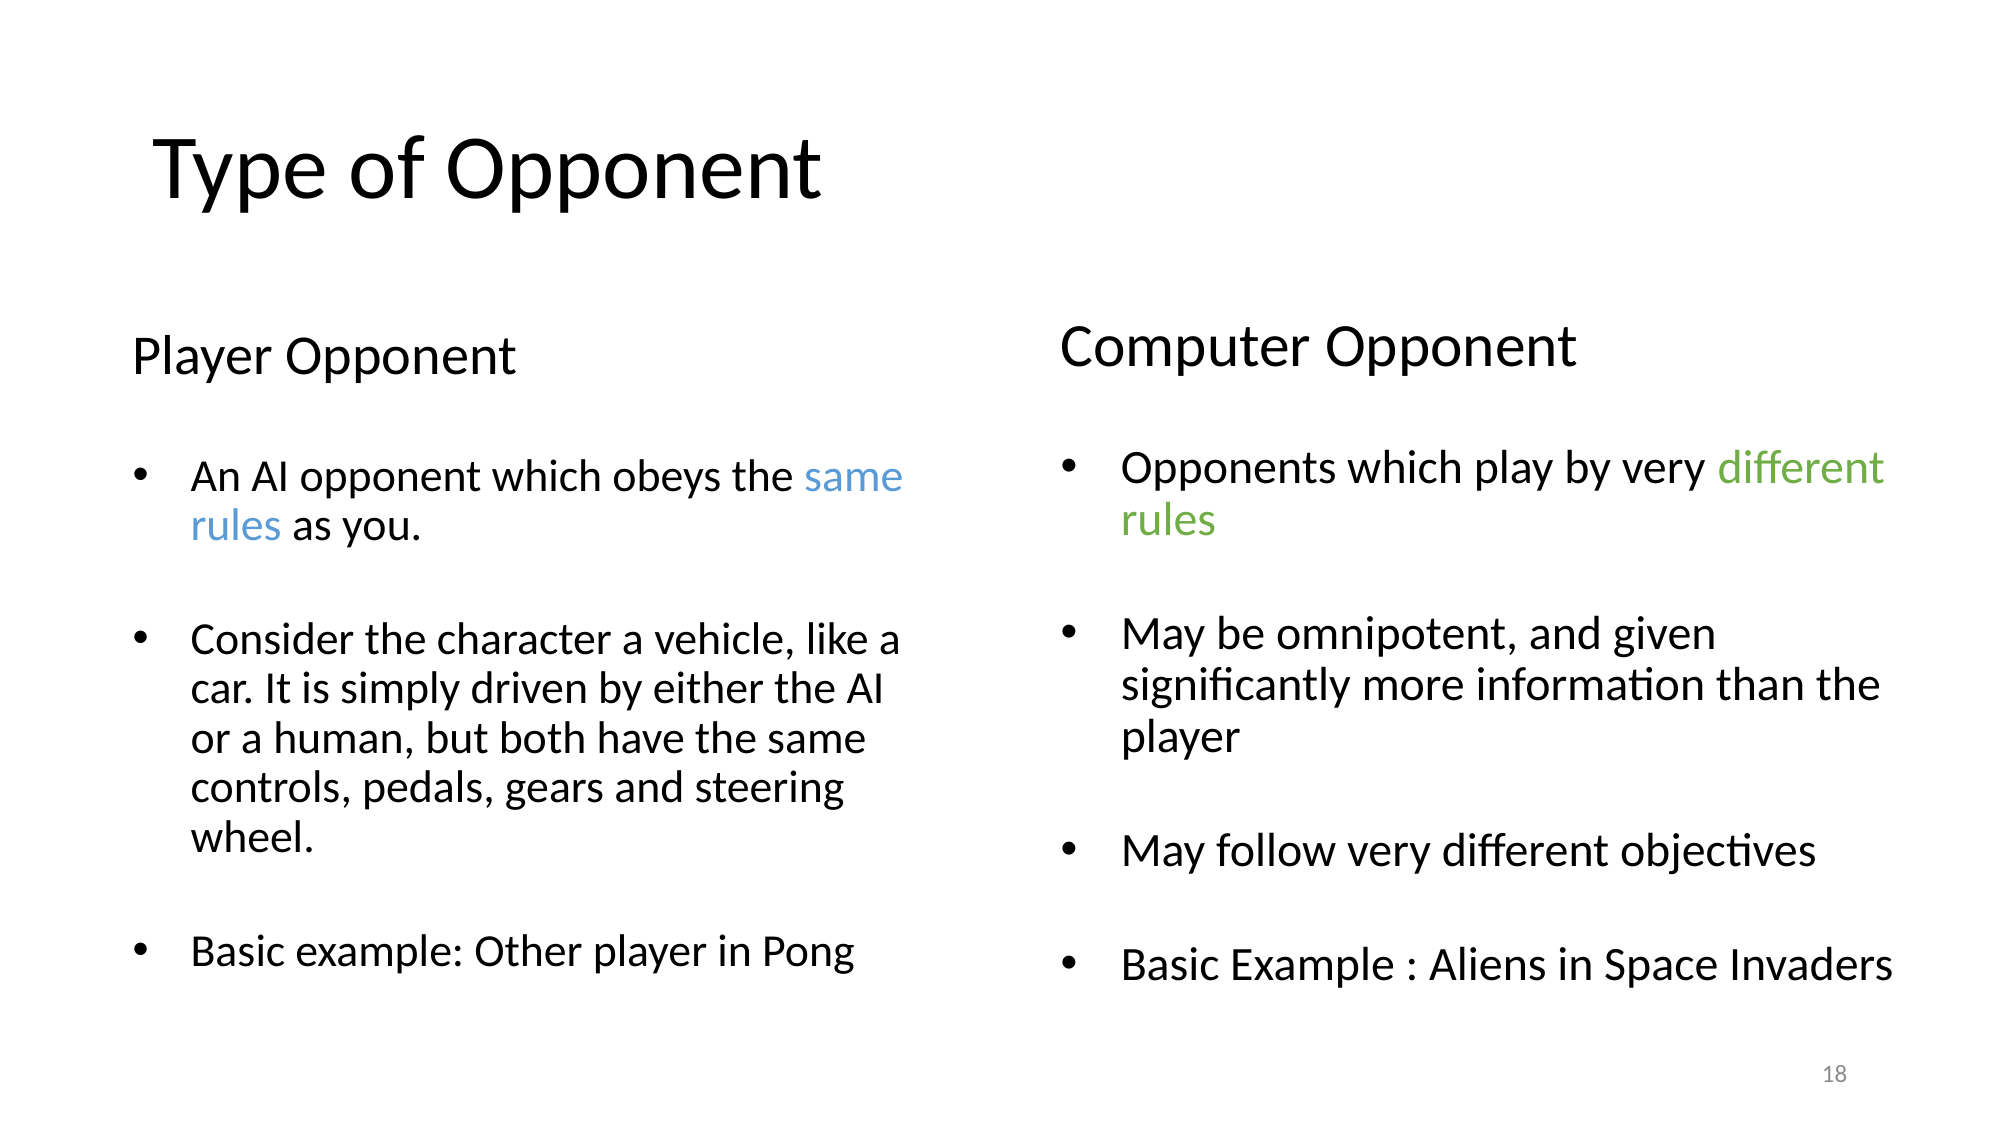

# Type of Opponent
Computer Opponent
Opponents which play by very different rules
May be omnipotent, and given significantly more information than the player
May follow very different objectives
Basic Example : Aliens in Space Invaders
Player Opponent
An AI opponent which obeys the same rules as you.
Consider the character a vehicle, like a car. It is simply driven by either the AI or a human, but both have the same controls, pedals, gears and steering wheel.
Basic example: Other player in Pong
18